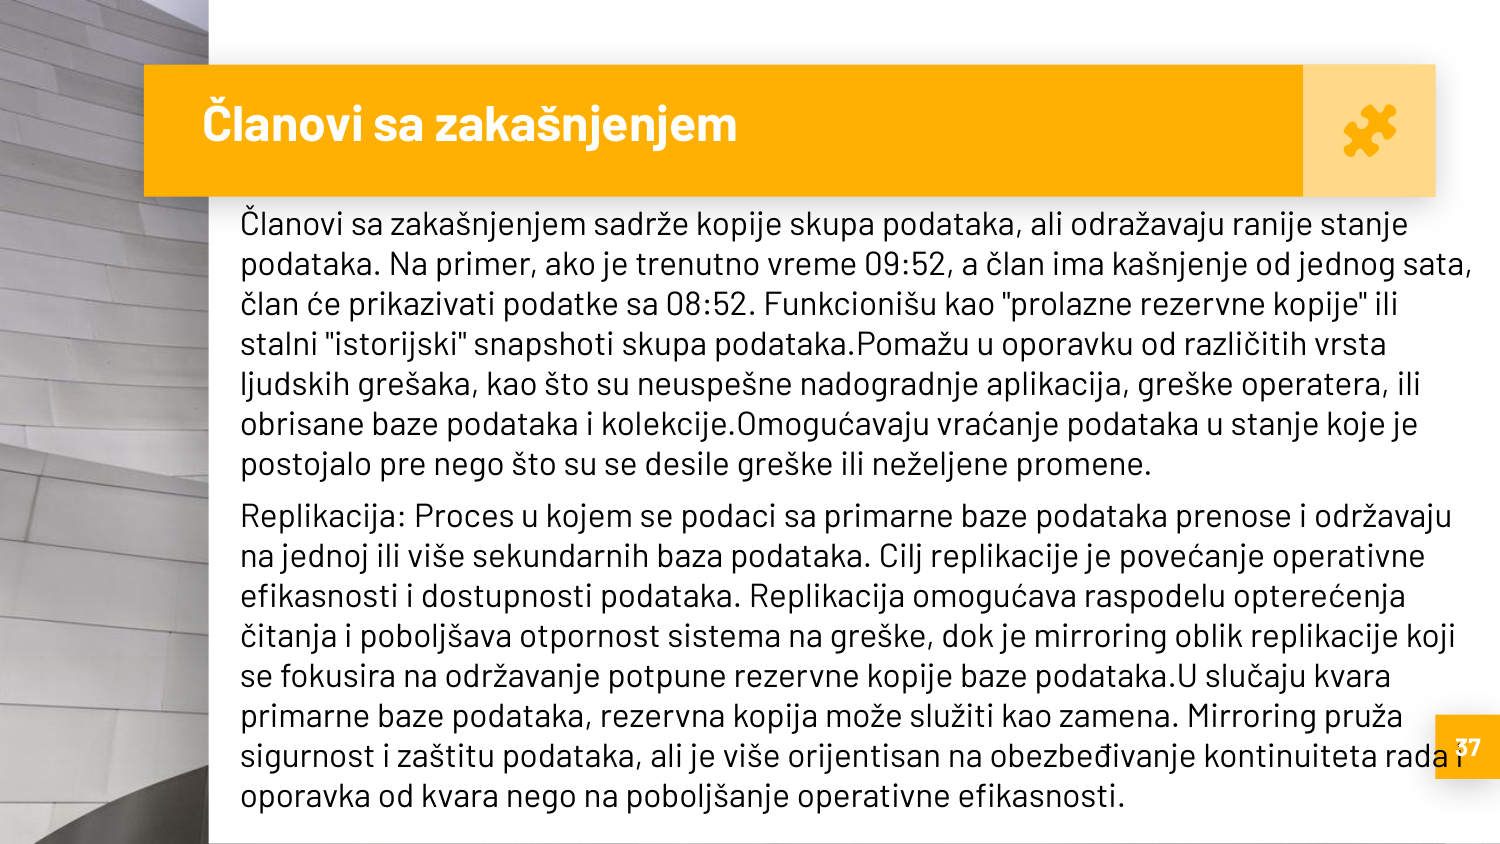

Članovi sa zakašnjenjem

Članovi sa zakašnjenjem sadrže kopije skupa podataka, ali odražavaju ranije stanje podataka. Na primer, ako je trenutno vreme 09:52, a član ima kašnjenje od jednog sata, član će prikazivati podatke sa 08:52. Funkcionišu kao "prolazne rezervne kopije" ili stalni "istorijski" snapshoti skupa podataka.Pomažu u oporavku od različitih vrsta ljudskih grešaka, kao što su neuspešne nadogradnje aplikacija, greške operatera, ili obrisane baze podataka i kolekcije.Omogućavaju vraćanje podataka u stanje koje je postojalo pre nego što su se desile greške ili neželjene promene.
Replikacija: Proces u kojem se podaci sa primarne baze podataka prenose i održavaju na jednoj ili više sekundarnih baza podataka. Cilj replikacije je povećanje operativne efikasnosti i dostupnosti podataka. Replikacija omogućava raspodelu opterećenja čitanja i poboljšava otpornost sistema na greške, dok je mirroring oblik replikacije koji se fokusira na održavanje potpune rezervne kopije baze podataka.U slučaju kvara primarne baze podataka, rezervna kopija može služiti kao zamena. Mirroring pruža sigurnost i zaštitu podataka, ali je više orijentisan na obezbeđivanje kontinuiteta rada i oporavka od kvara nego na poboljšanje operativne efikasnosti.
37